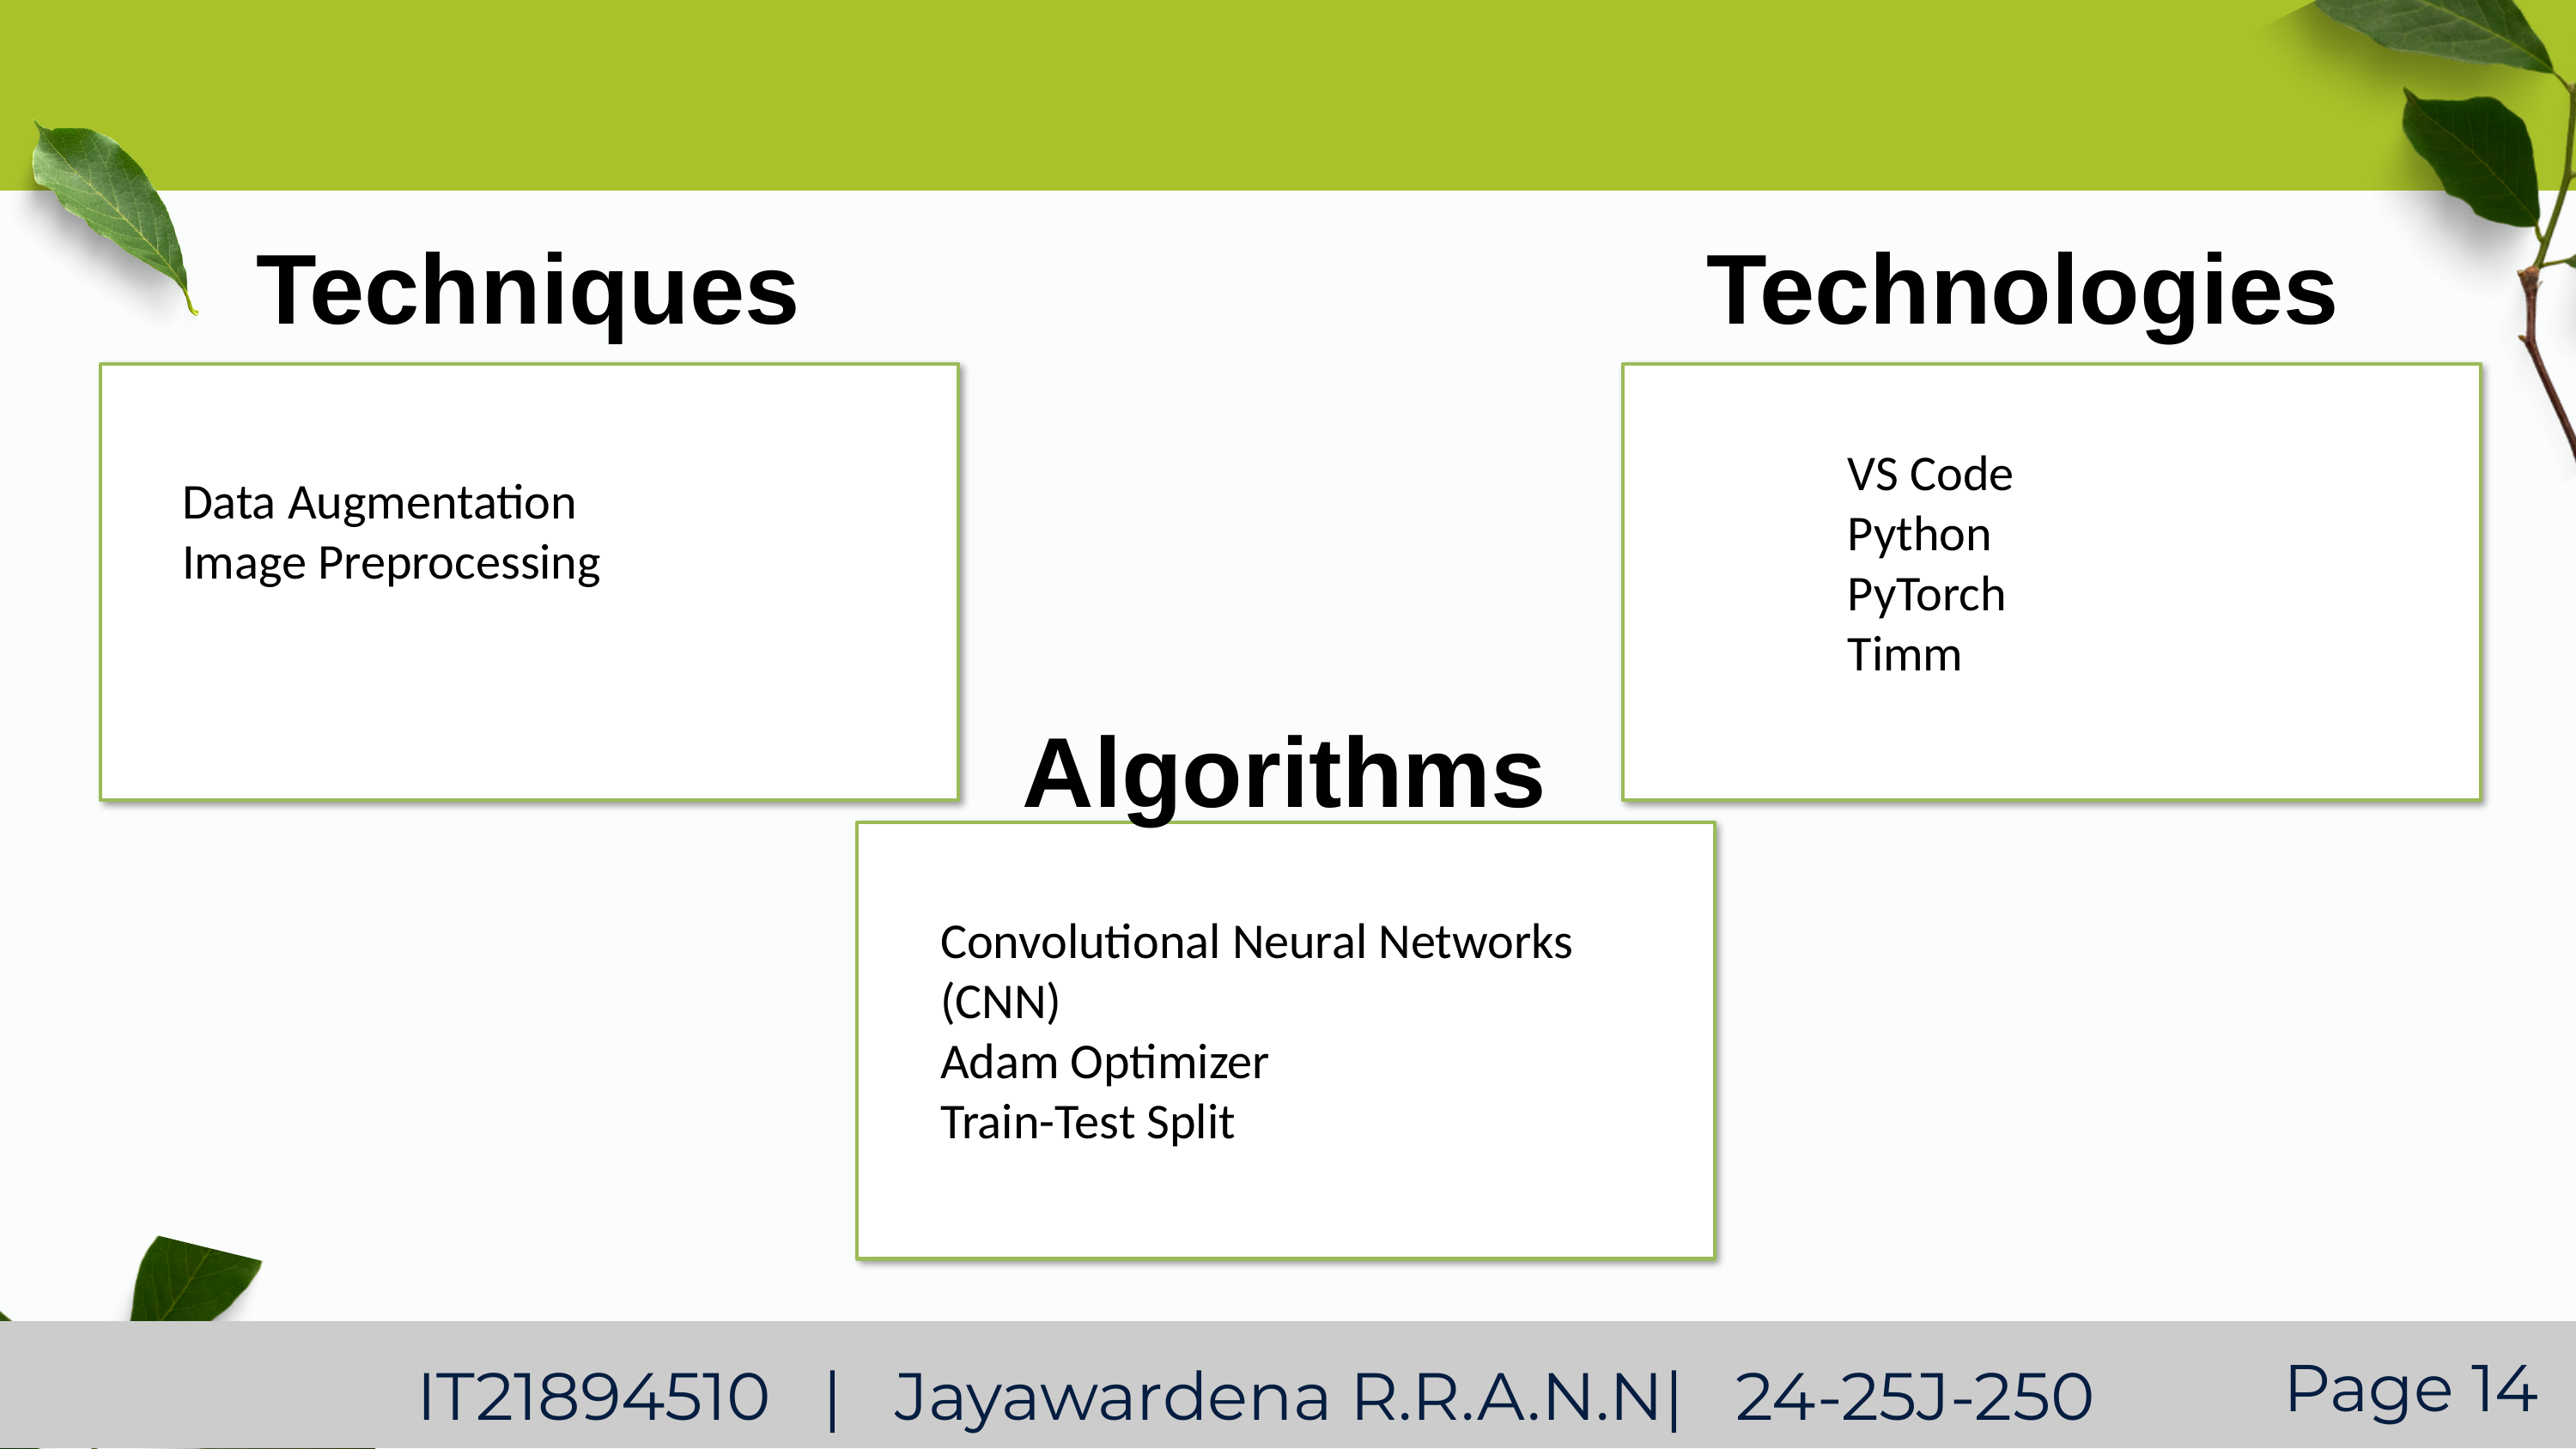

Techniques
Technologies

VS Code
Python
PyTorch
Timm
Data Augmentation
Image Preprocessing
Algorithms

Convolutional Neural Networks (CNN)
Adam Optimizer
Train-Test Split

Page 14

IT21894510   |   Jayawardena R.R.A.N.N|   24-25J-250